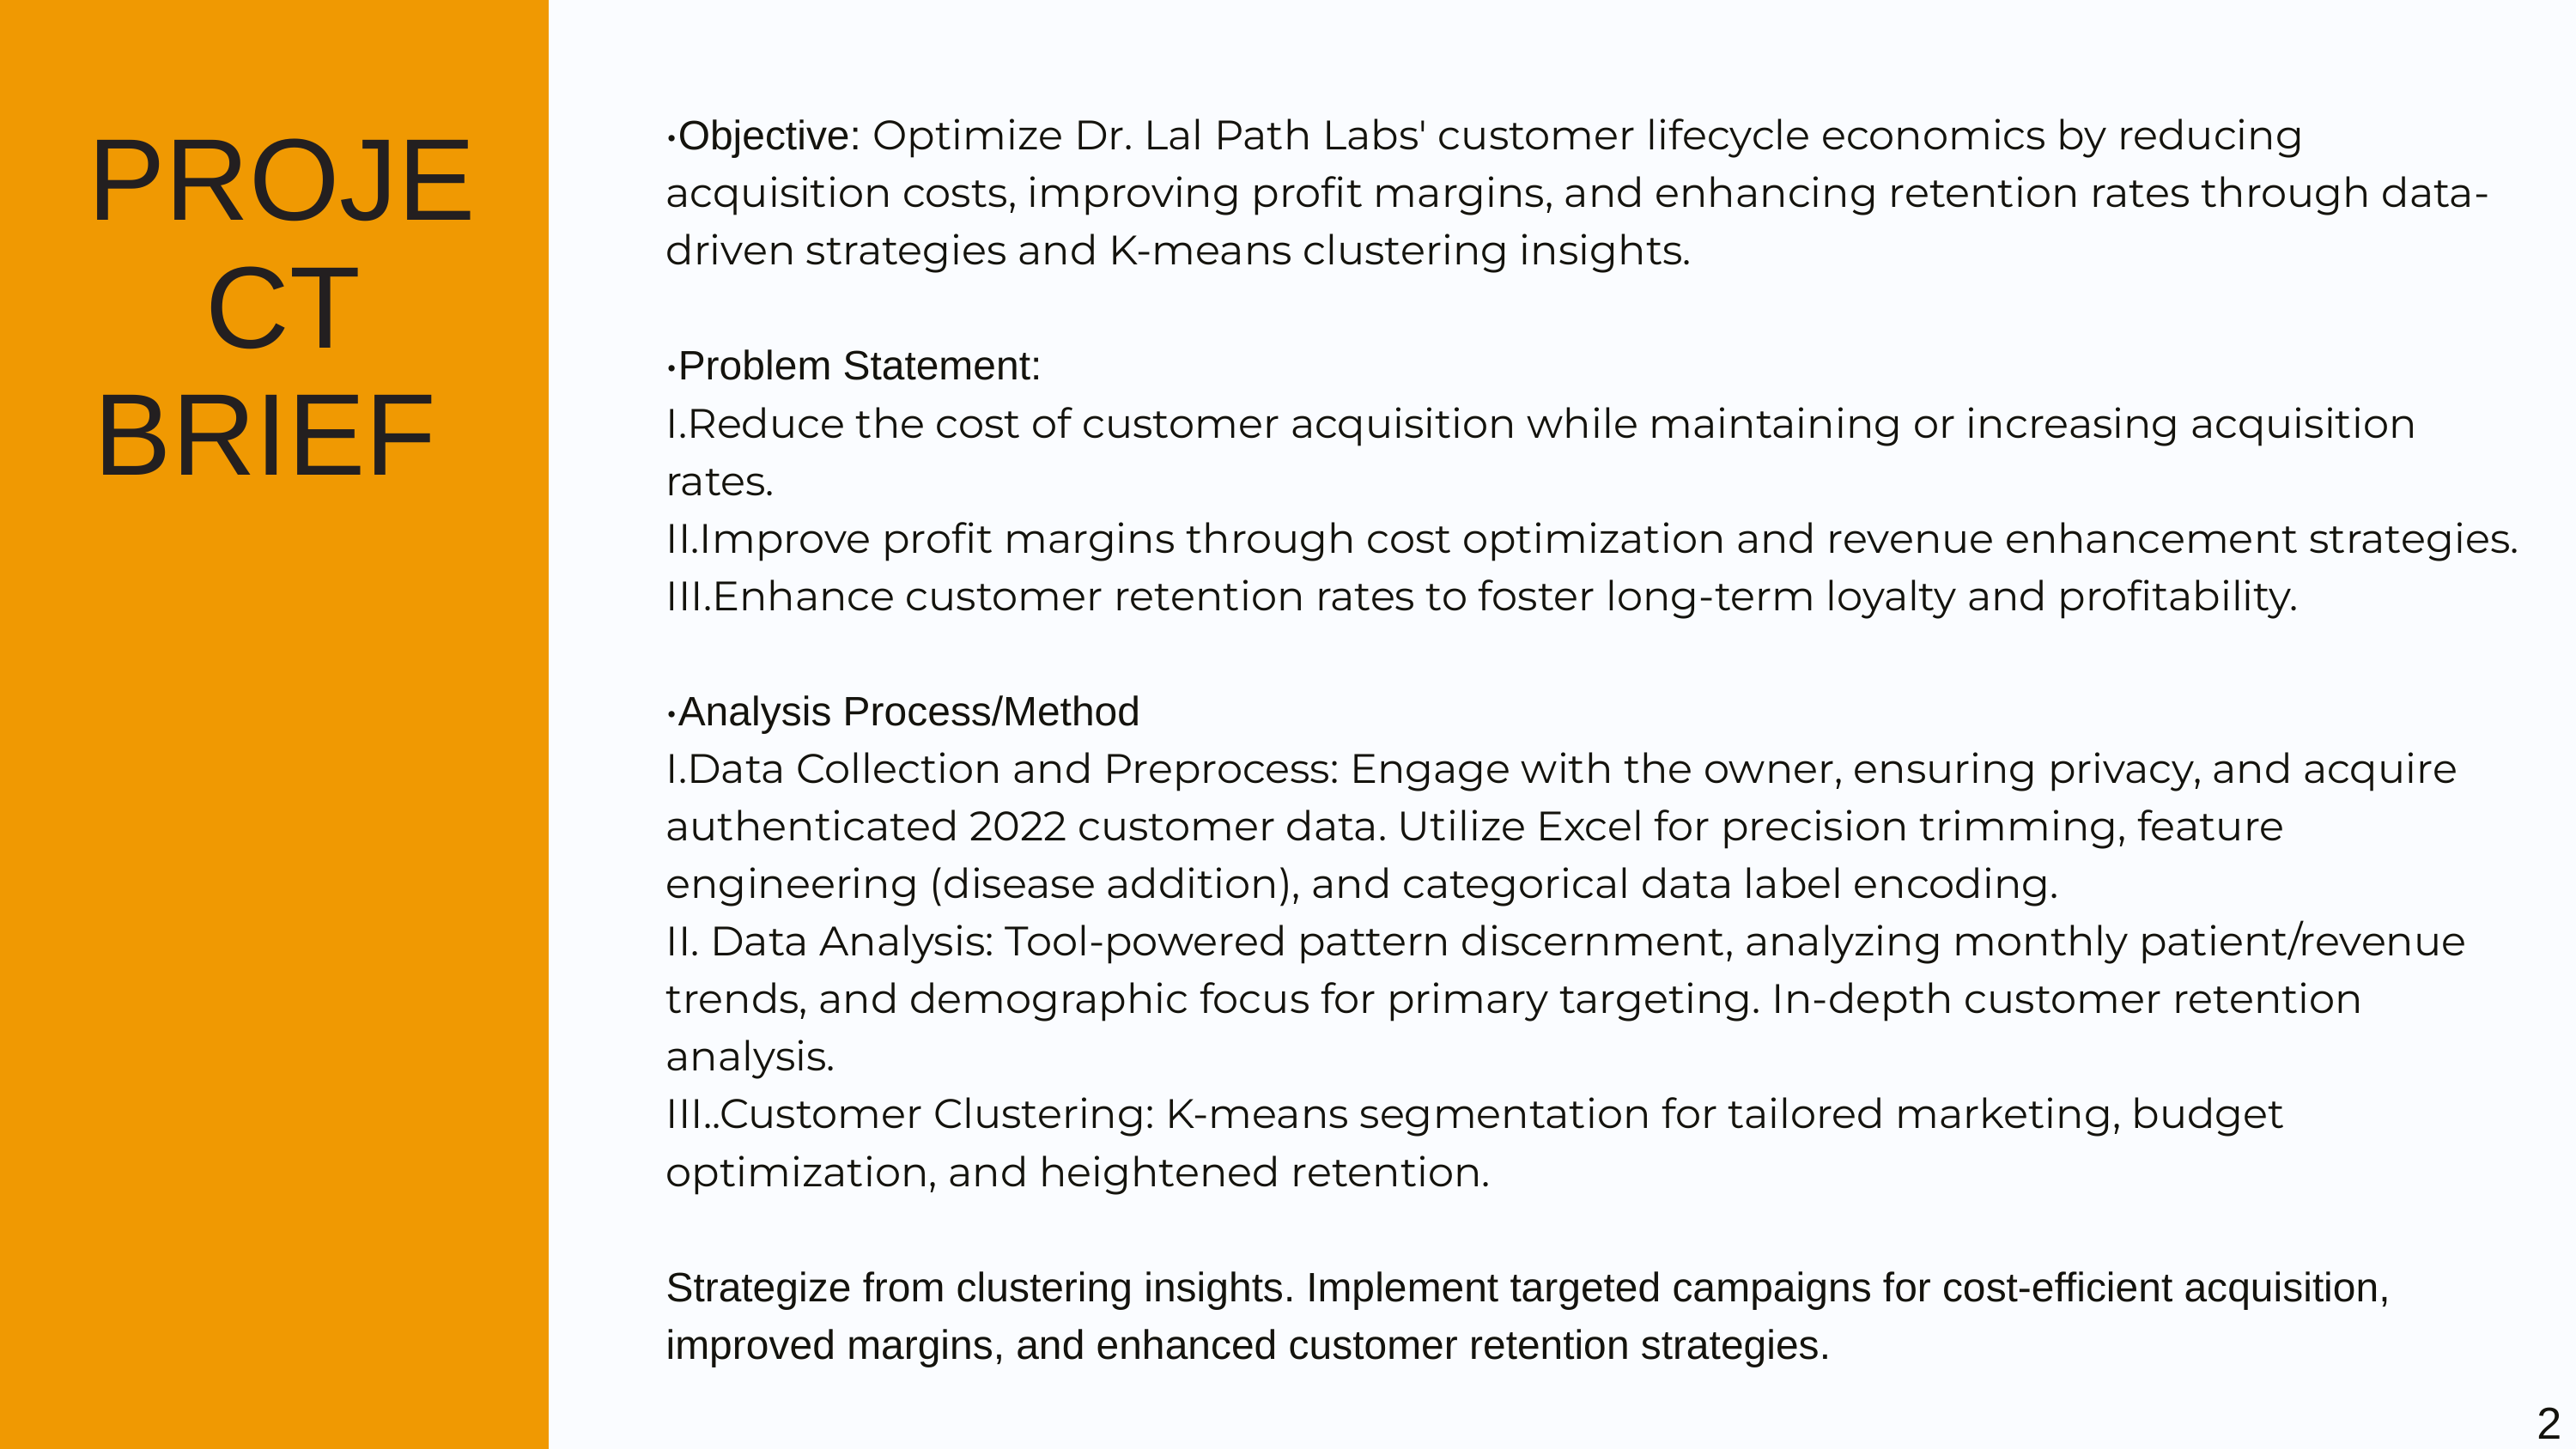

•Objective: Optimize Dr. Lal Path Labs' customer lifecycle economics by reducing acquisition costs, improving profit margins, and enhancing retention rates through data-driven strategies and K-means clustering insights.

•Problem Statement:
I.Reduce the cost of customer acquisition while maintaining or increasing acquisition rates.
II.Improve profit margins through cost optimization and revenue enhancement strategies.
III.Enhance customer retention rates to foster long-term loyalty and profitability.

•Analysis Process/Method
I.Data Collection and Preprocess: Engage with the owner, ensuring privacy, and acquire authenticated 2022 customer data. Utilize Excel for precision trimming, feature engineering (disease addition), and categorical data label encoding.
II. Data Analysis: Tool-powered pattern discernment, analyzing monthly patient/revenue trends, and demographic focus for primary targeting. In-depth customer retention analysis.
III..Customer Clustering: K-means segmentation for tailored marketing, budget optimization, and heightened retention.

Strategize from clustering insights. Implement targeted campaigns for cost-efficient acquisition, improved margins, and enhanced customer retention strategies.

PROJECT BRIEF
2